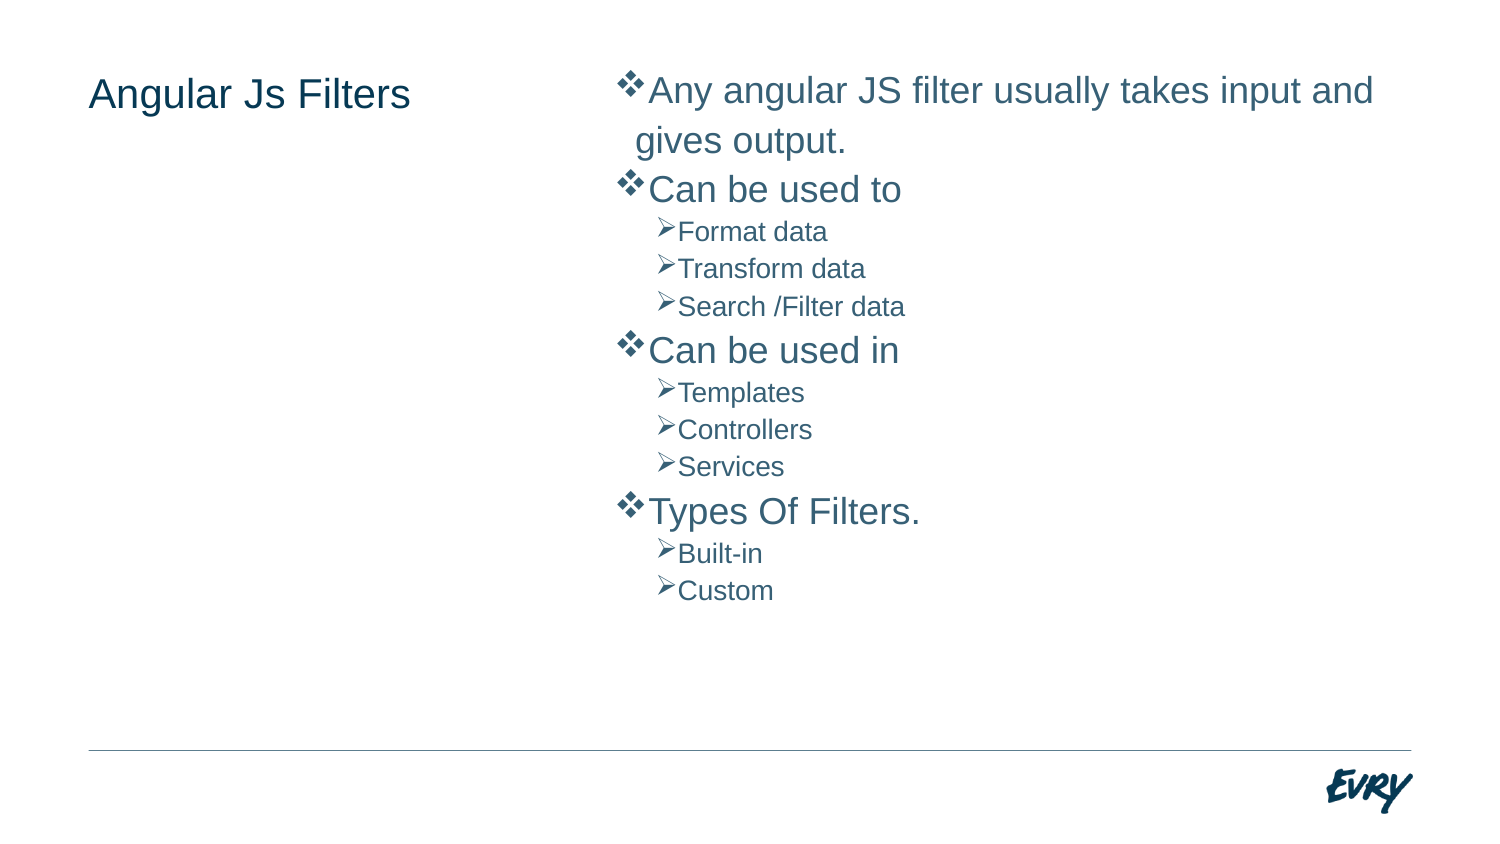

Any angular JS filter usually takes input and gives output.
Can be used to
Format data
Transform data
Search /Filter data
Can be used in
Templates
Controllers
Services
Types Of Filters.
Built-in
Custom

# Angular Js Filters